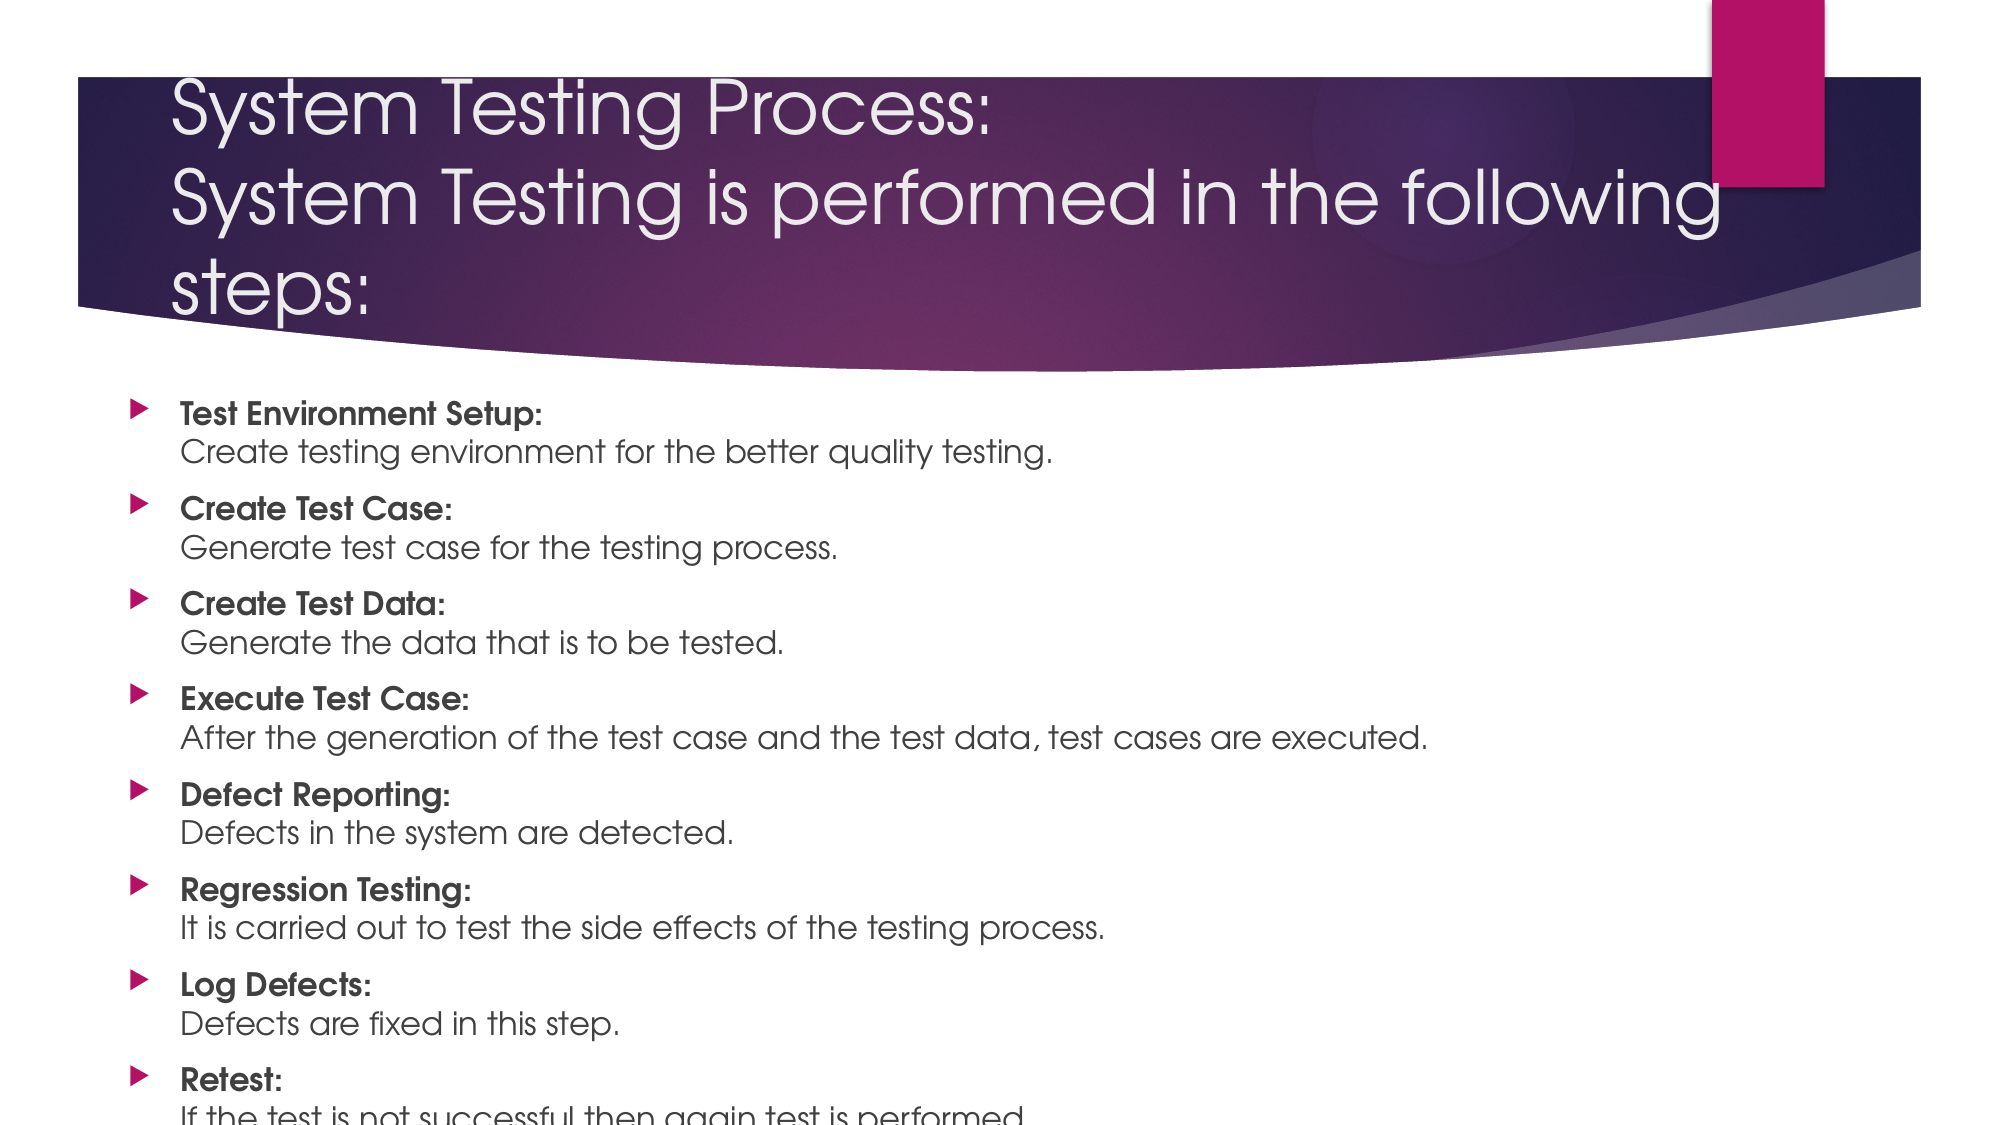

# System Testing Process: System Testing is performed in the following steps:
Test Environment Setup:
Create testing environment for the better quality testing.
Create Test Case:
Generate test case for the testing process.
Create Test Data:
Generate the data that is to be tested.
Execute Test Case:
After the generation of the test case and the test data, test cases are executed.
Defect Reporting:
Defects in the system are detected.
Regression Testing:
It is carried out to test the side effects of the testing process.
Log Defects:
Defects are fixed in this step.
Retest:
If the test is not successful then again test is performed.